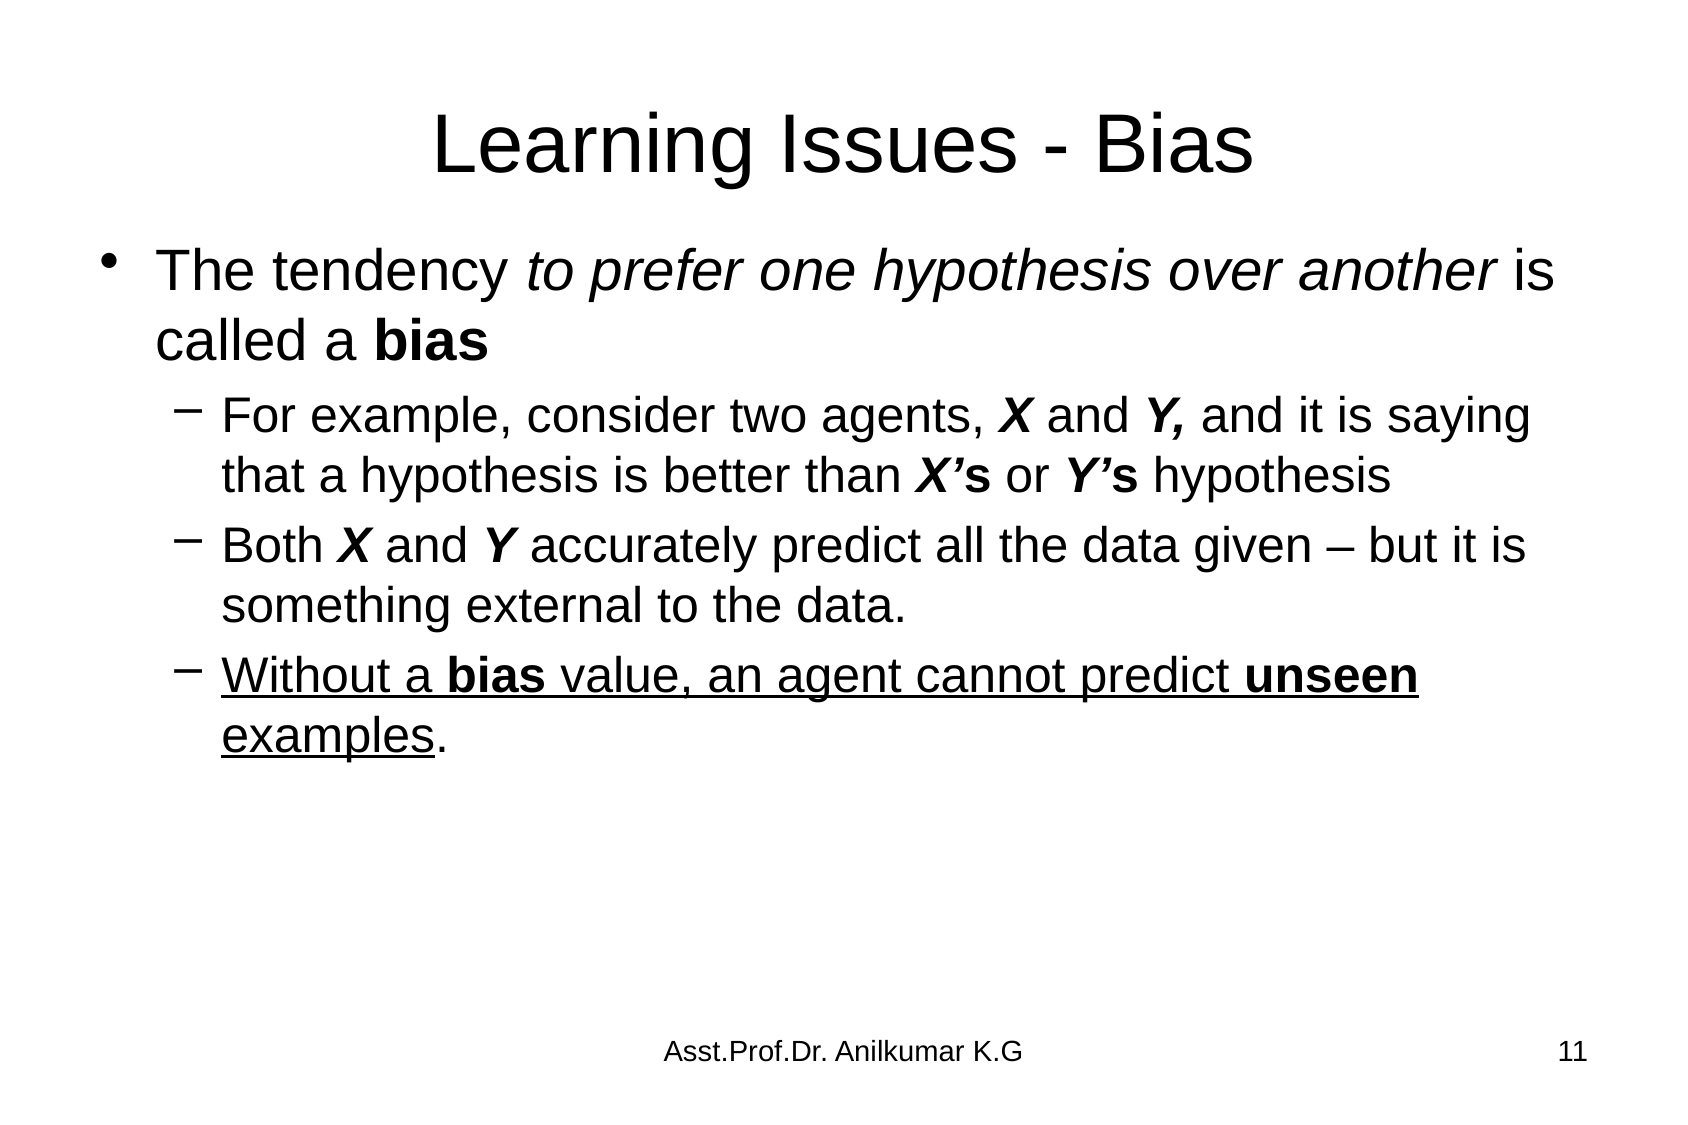

# Learning Issues - Bias
The tendency to prefer one hypothesis over another is called a bias
For example, consider two agents, X and Y, and it is saying that a hypothesis is better than X’s or Y’s hypothesis
Both X and Y accurately predict all the data given – but it is something external to the data.
Without a bias value, an agent cannot predict unseen examples.
Asst.Prof.Dr. Anilkumar K.G
11